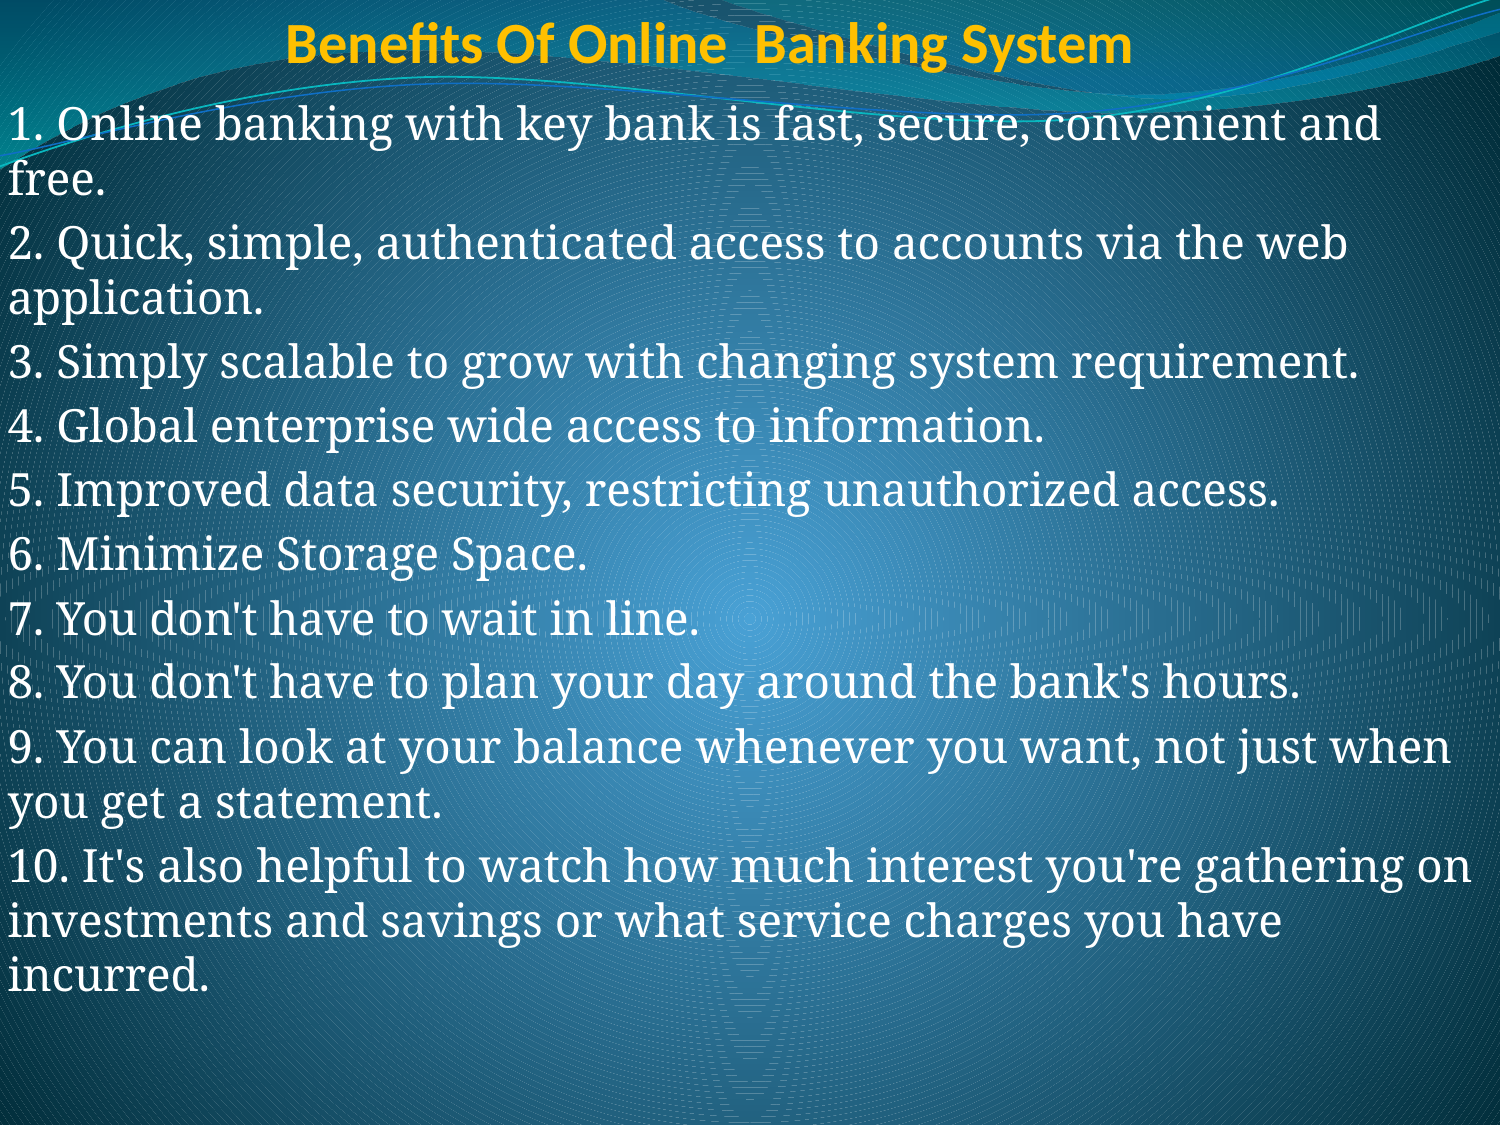

# Benefits Of Online  Banking System
1. Online banking with key bank is fast, secure, convenient and free.
2. Quick, simple, authenticated access to accounts via the web application.
3. Simply scalable to grow with changing system requirement.
4. Global enterprise wide access to information.
5. Improved data security, restricting unauthorized access.
6. Minimize Storage Space.
7. You don't have to wait in line.
8. You don't have to plan your day around the bank's hours.
9. You can look at your balance whenever you want, not just when you get a statement.
10. It's also helpful to watch how much interest you're gathering on investments and savings or what service charges you have incurred.